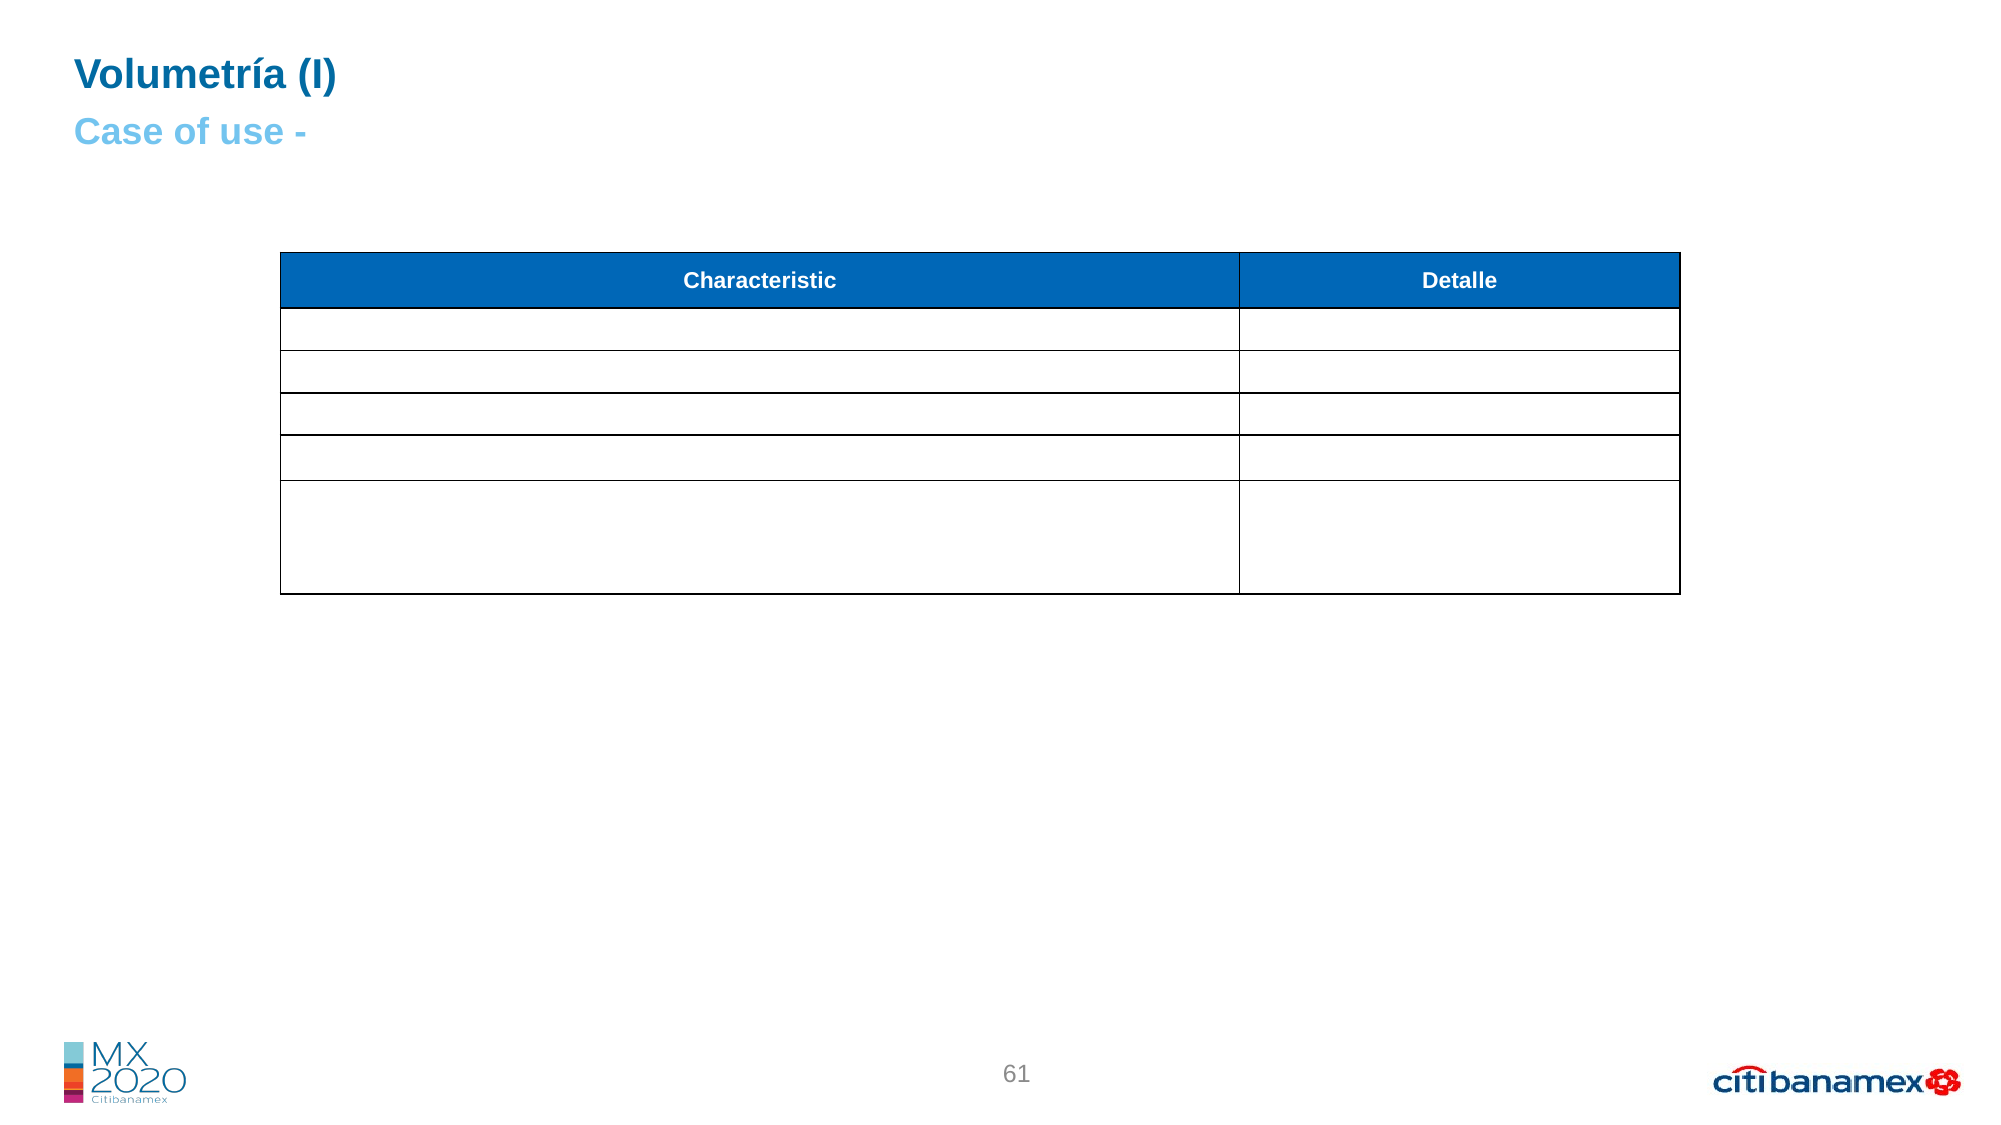

Volumetría (I)
Case of use -
| Characteristic | Detalle |
| --- | --- |
|  |  |
|  |  |
|  |  |
|  |  |
|  |  |